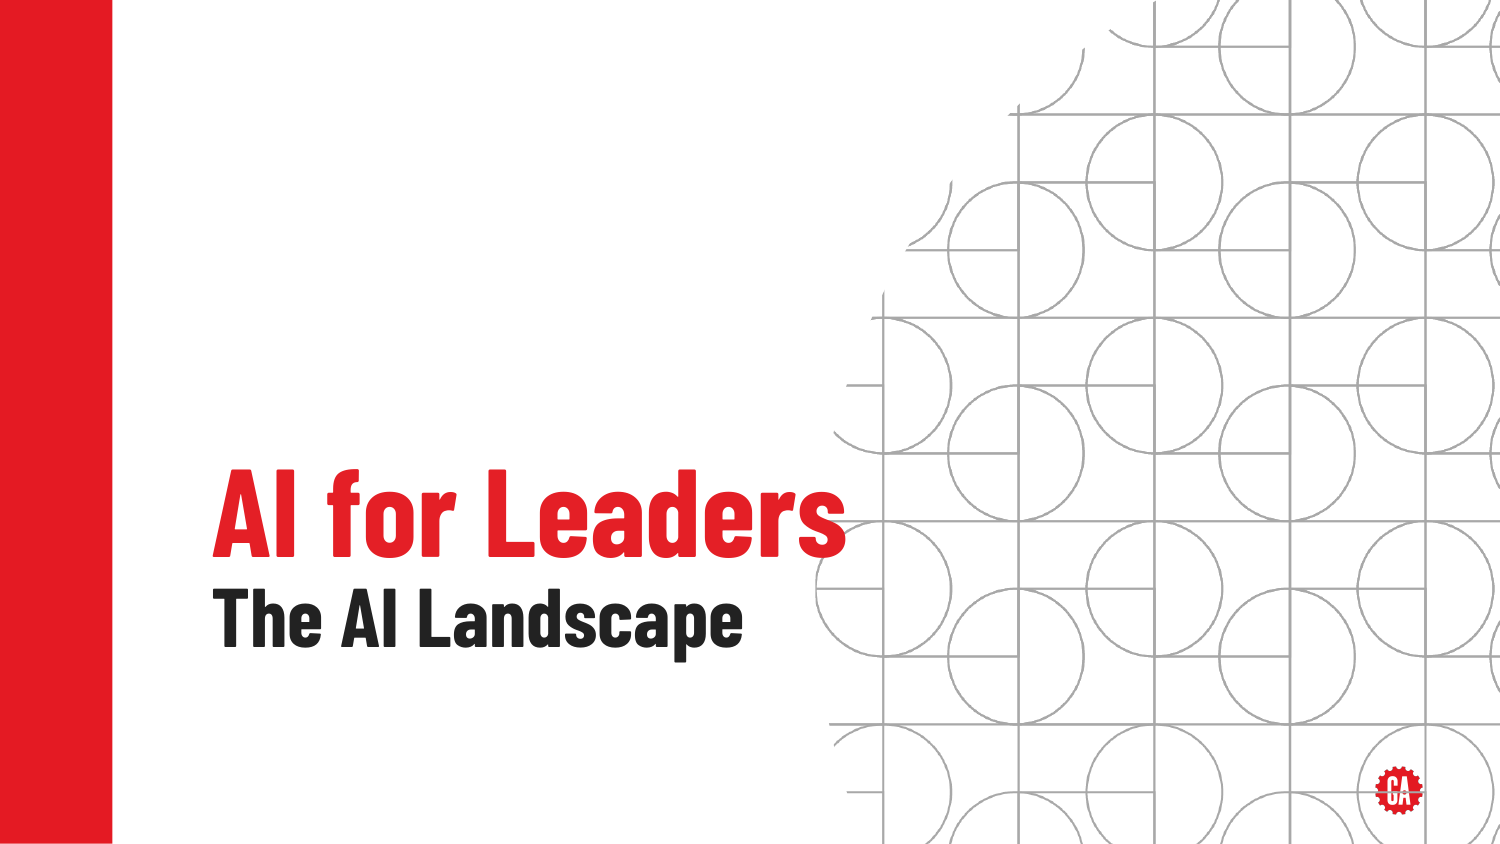

# AI for Leaders
The AI Landscape